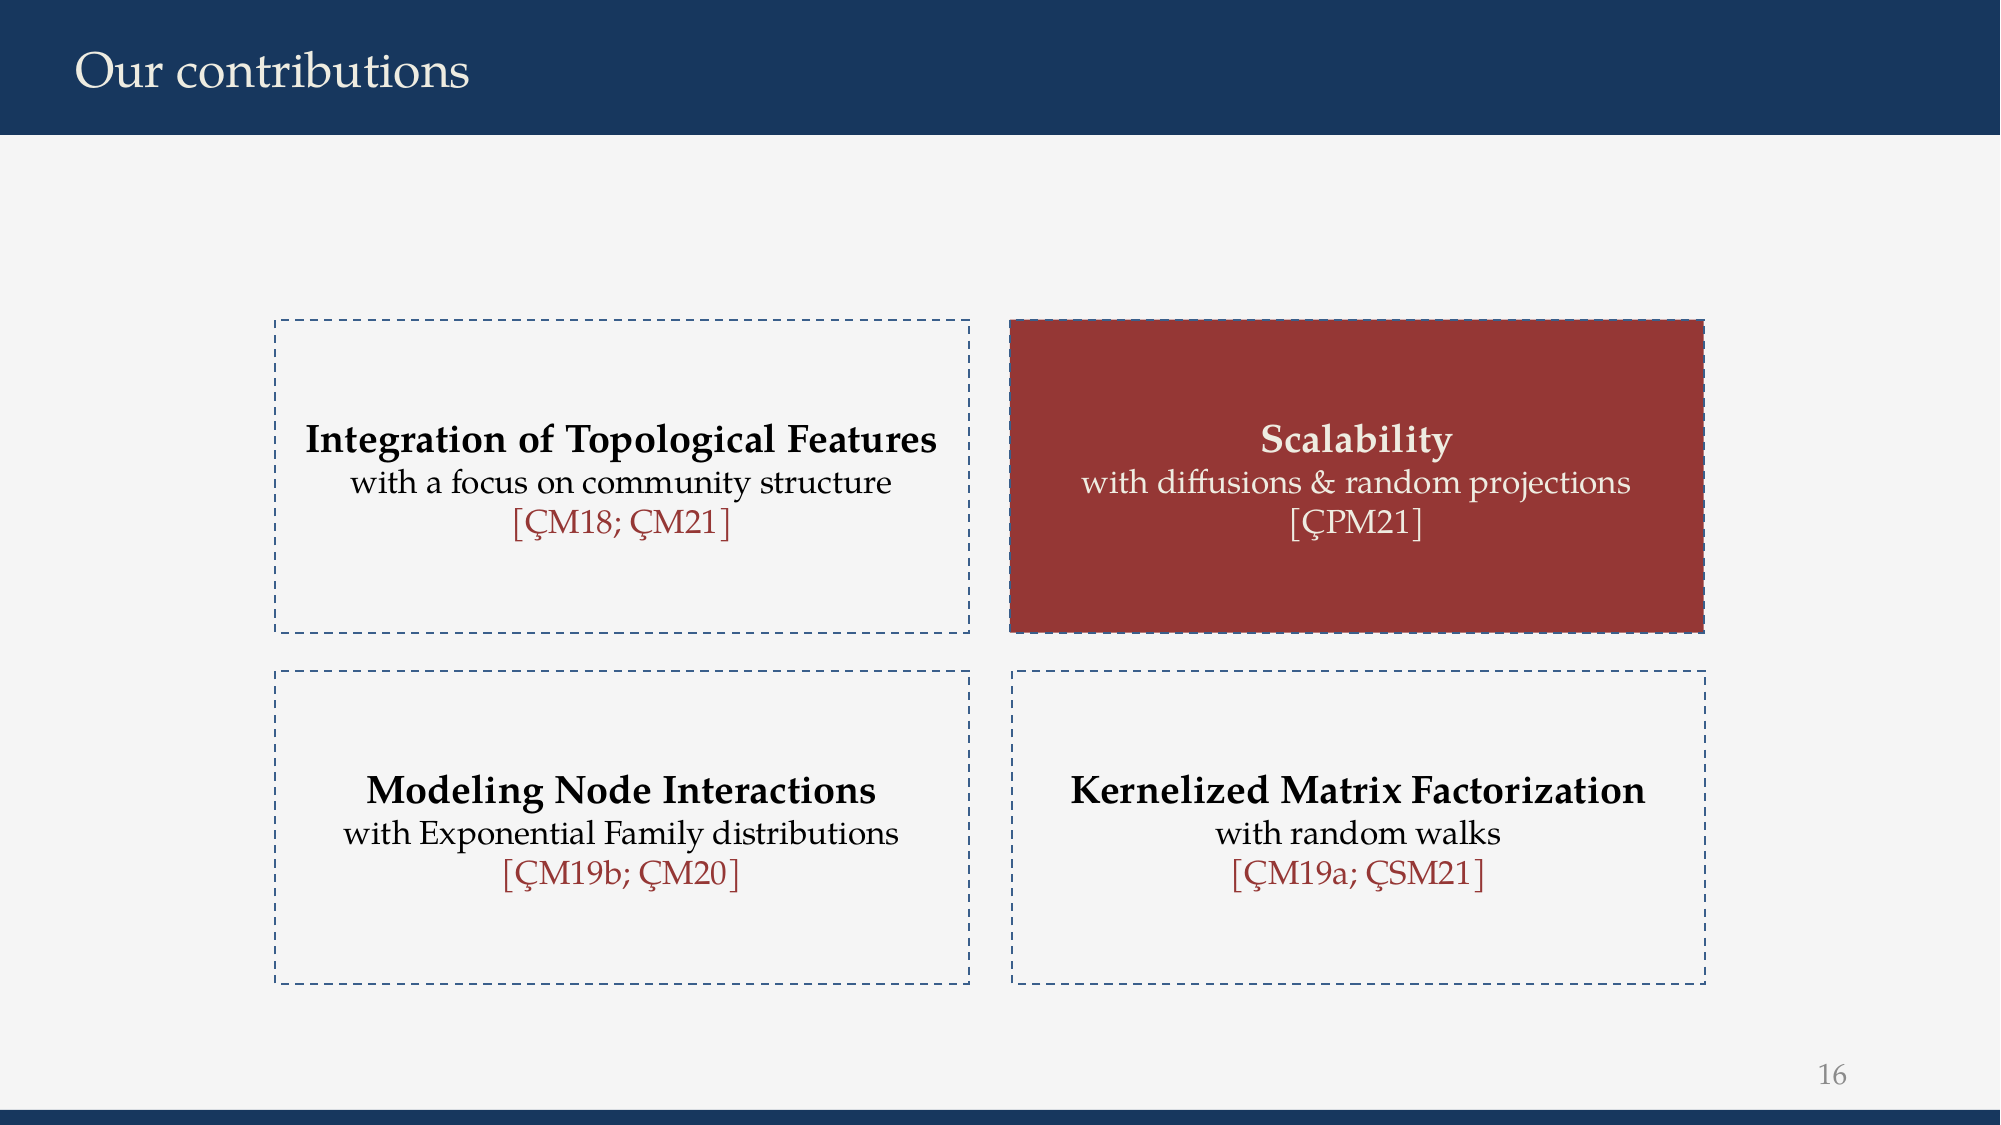

Our contributions

Integration of Topological Features
with a focus on community structure
[ÇM18; ÇM21]
Scalability
with diffusions & random projections
[ÇPM21]
Modeling Node Interactions
with Exponential Family distributions
[ÇM19b; ÇM20]
Kernelized Matrix Factorization
with random walks
[ÇM19a; ÇSM21]
16